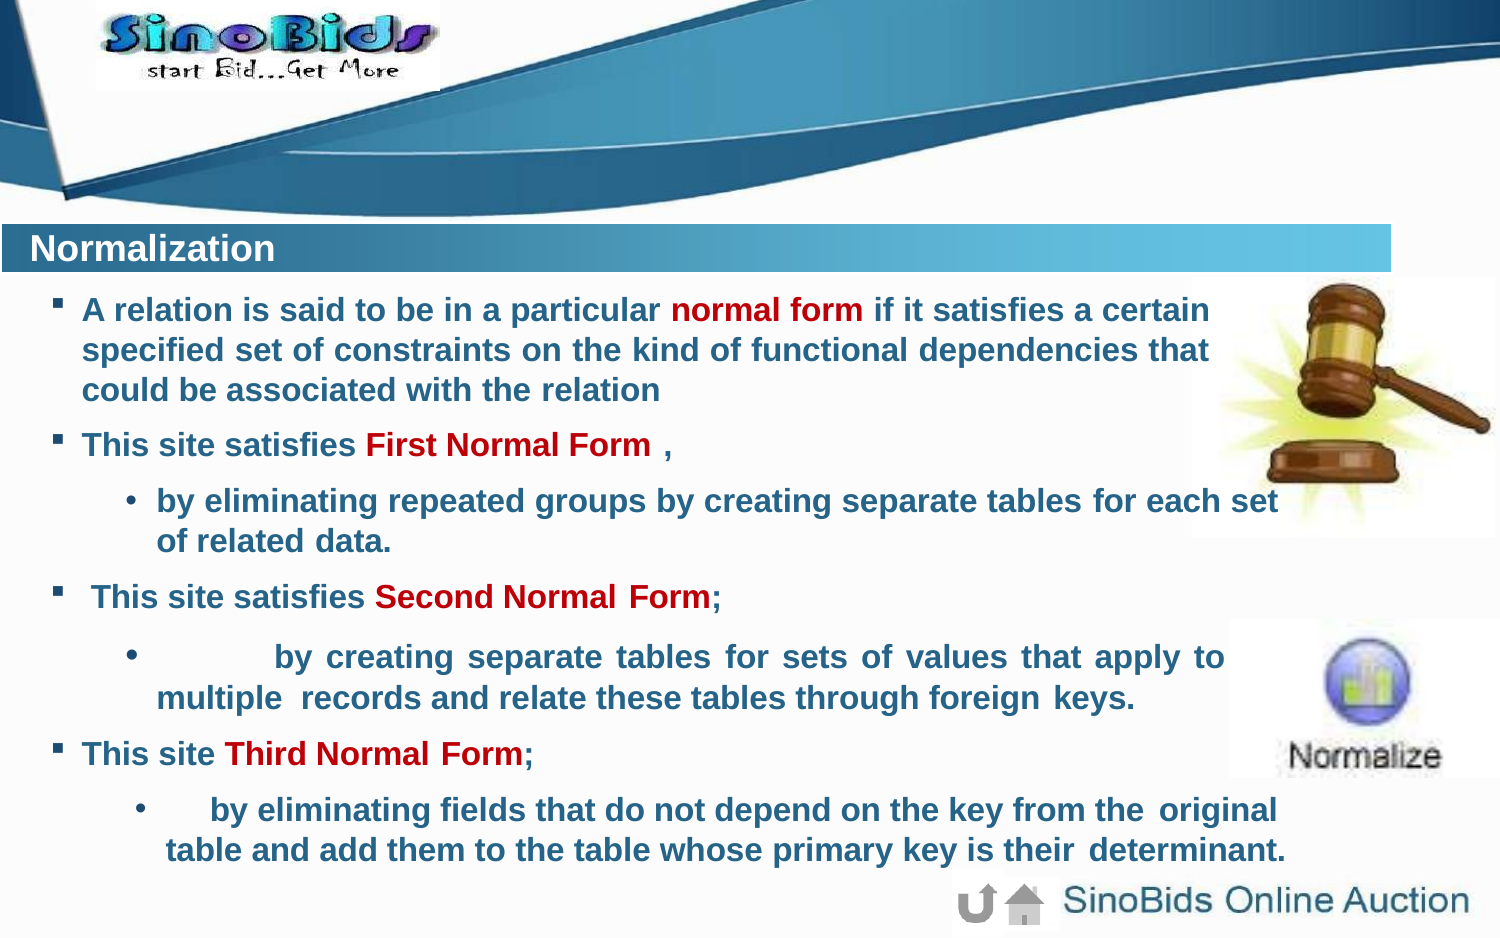

# Normalization

A relation is said to be in a particular normal form if it satisfies a certain  specified set of constraints on the kind of functional dependencies that  could be associated with the relation
This site satisfies First Normal Form ,
by eliminating repeated groups by creating separate tables for each set  of related data.
This site satisfies Second Normal Form;
	by creating separate tables for sets of values that apply to multiple  records and relate these tables through foreign keys.
This site Third Normal Form;
by eliminating fields that do not depend on the key from the original
table and add them to the table whose primary key is their determinant.